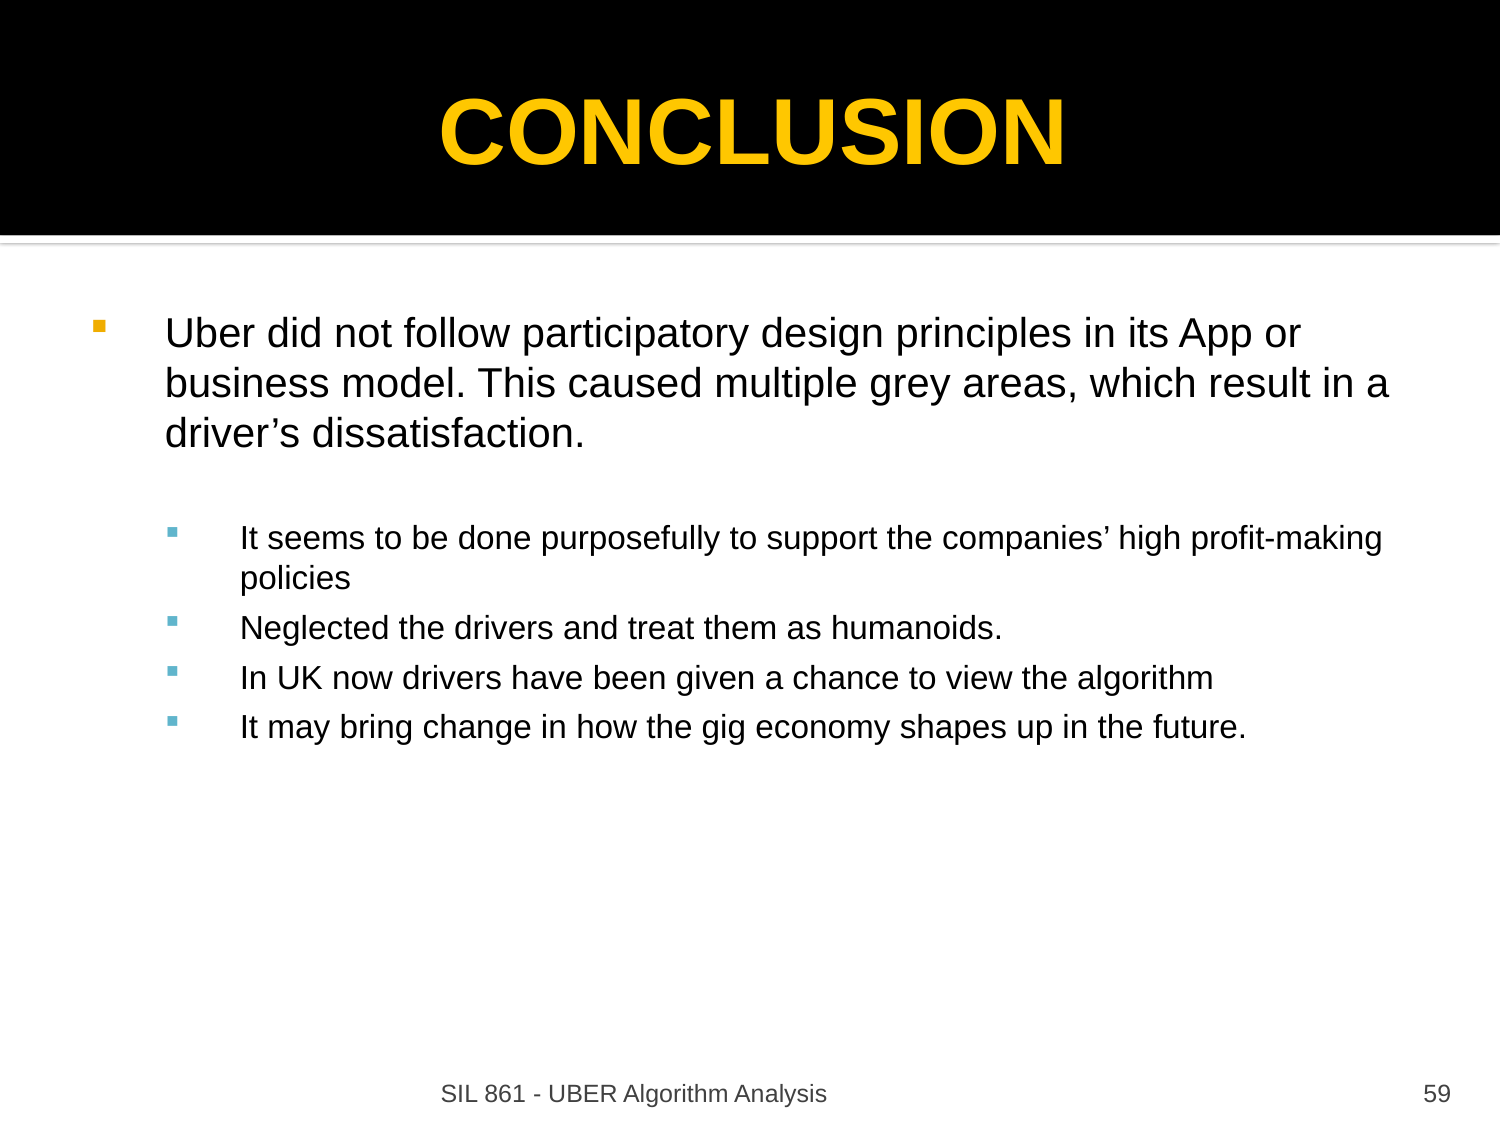

CONCLUSION
Uber did not follow participatory design principles in its App or business model. This caused multiple grey areas, which result in a driver’s dissatisfaction.

It seems to be done purposefully to support the companies’ high profit-making policies
Neglected the drivers and treat them as humanoids.
In UK now drivers have been given a chance to view the algorithm
It may bring change in how the gig economy shapes up in the future.
SIL 861 - UBER Algorithm Analysis
59